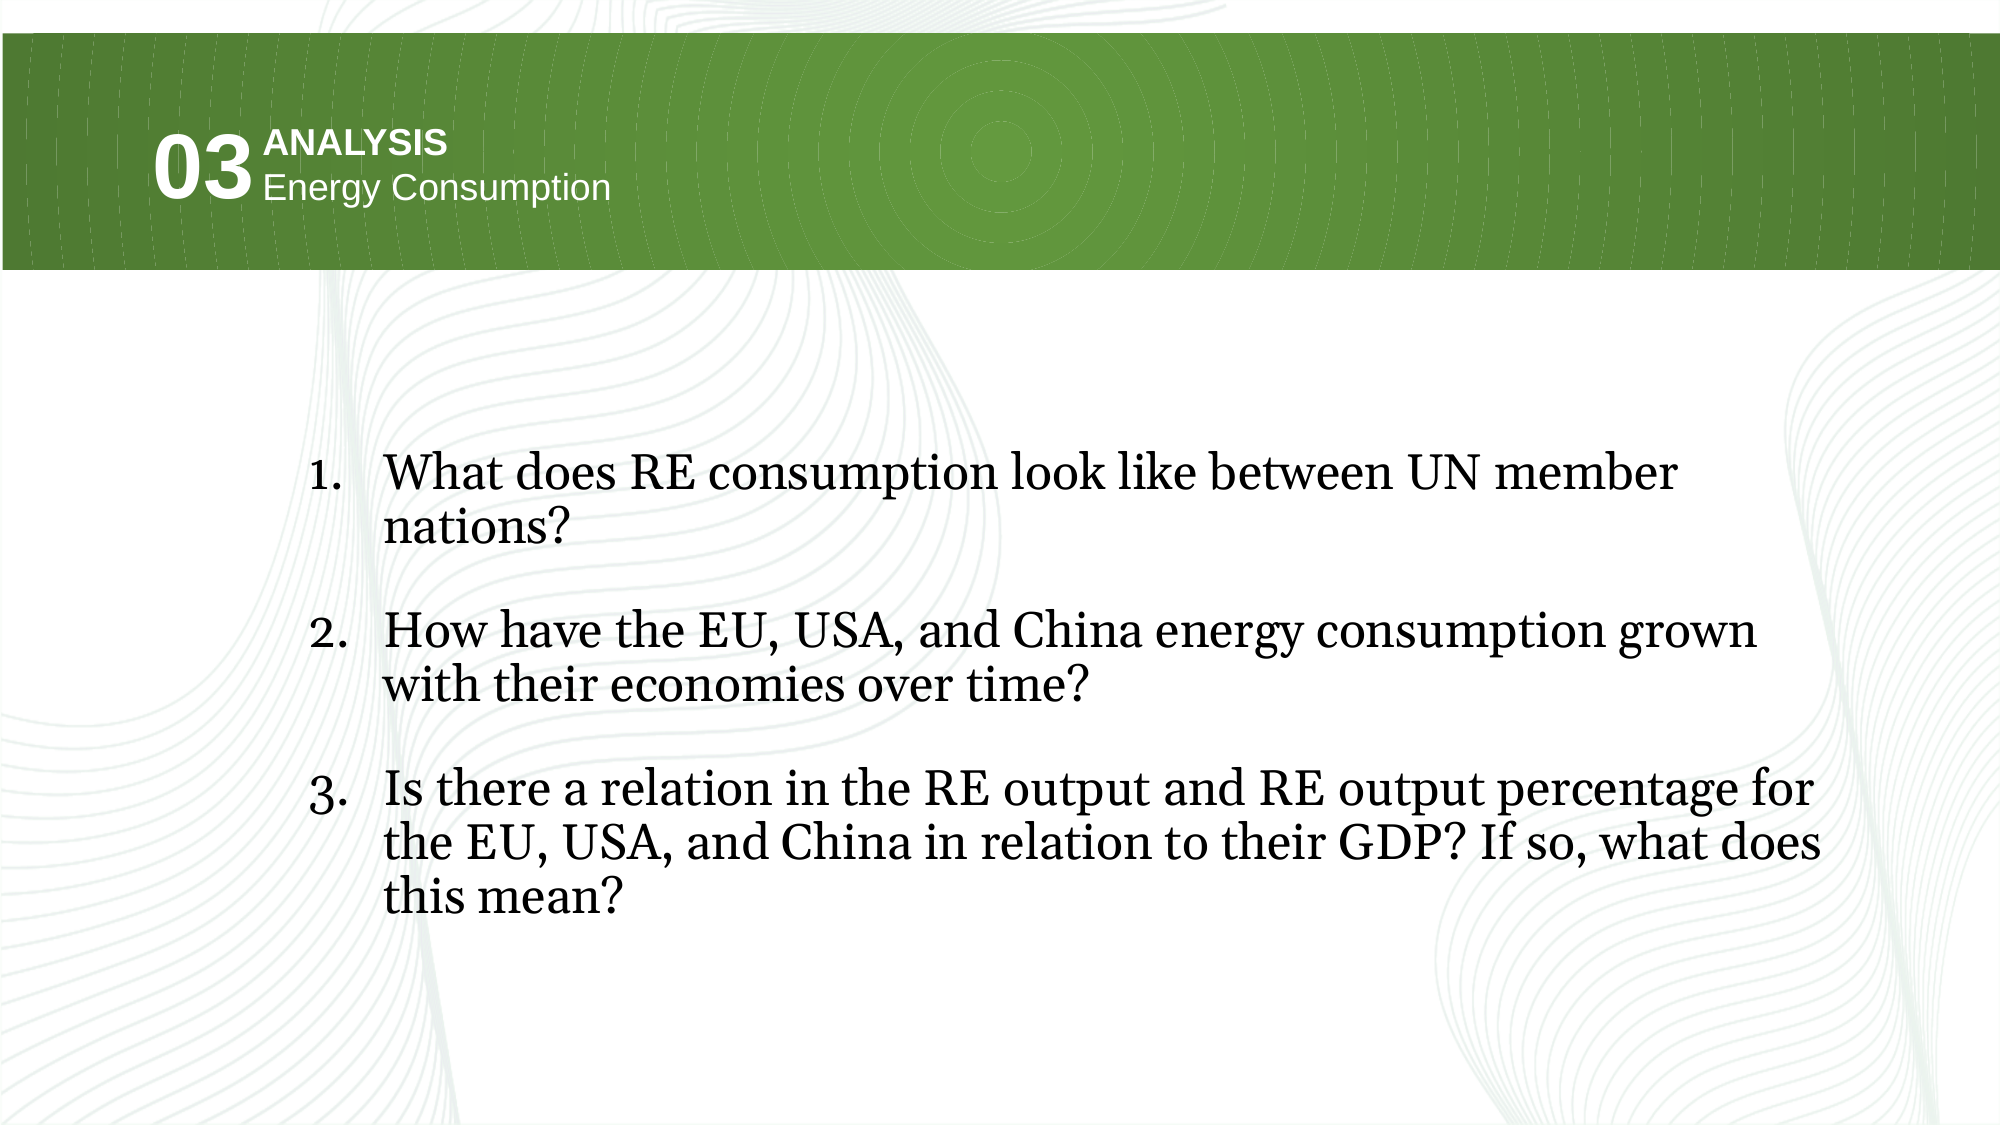

03
ANALYSIS
Energy Consumption

What does RE consumption look like between UN member nations?
How have the EU, USA, and China energy consumption grown with their economies over time?
Is there a relation in the RE output and RE output percentage for the EU, USA, and China in relation to their GDP? If so, what does this mean?